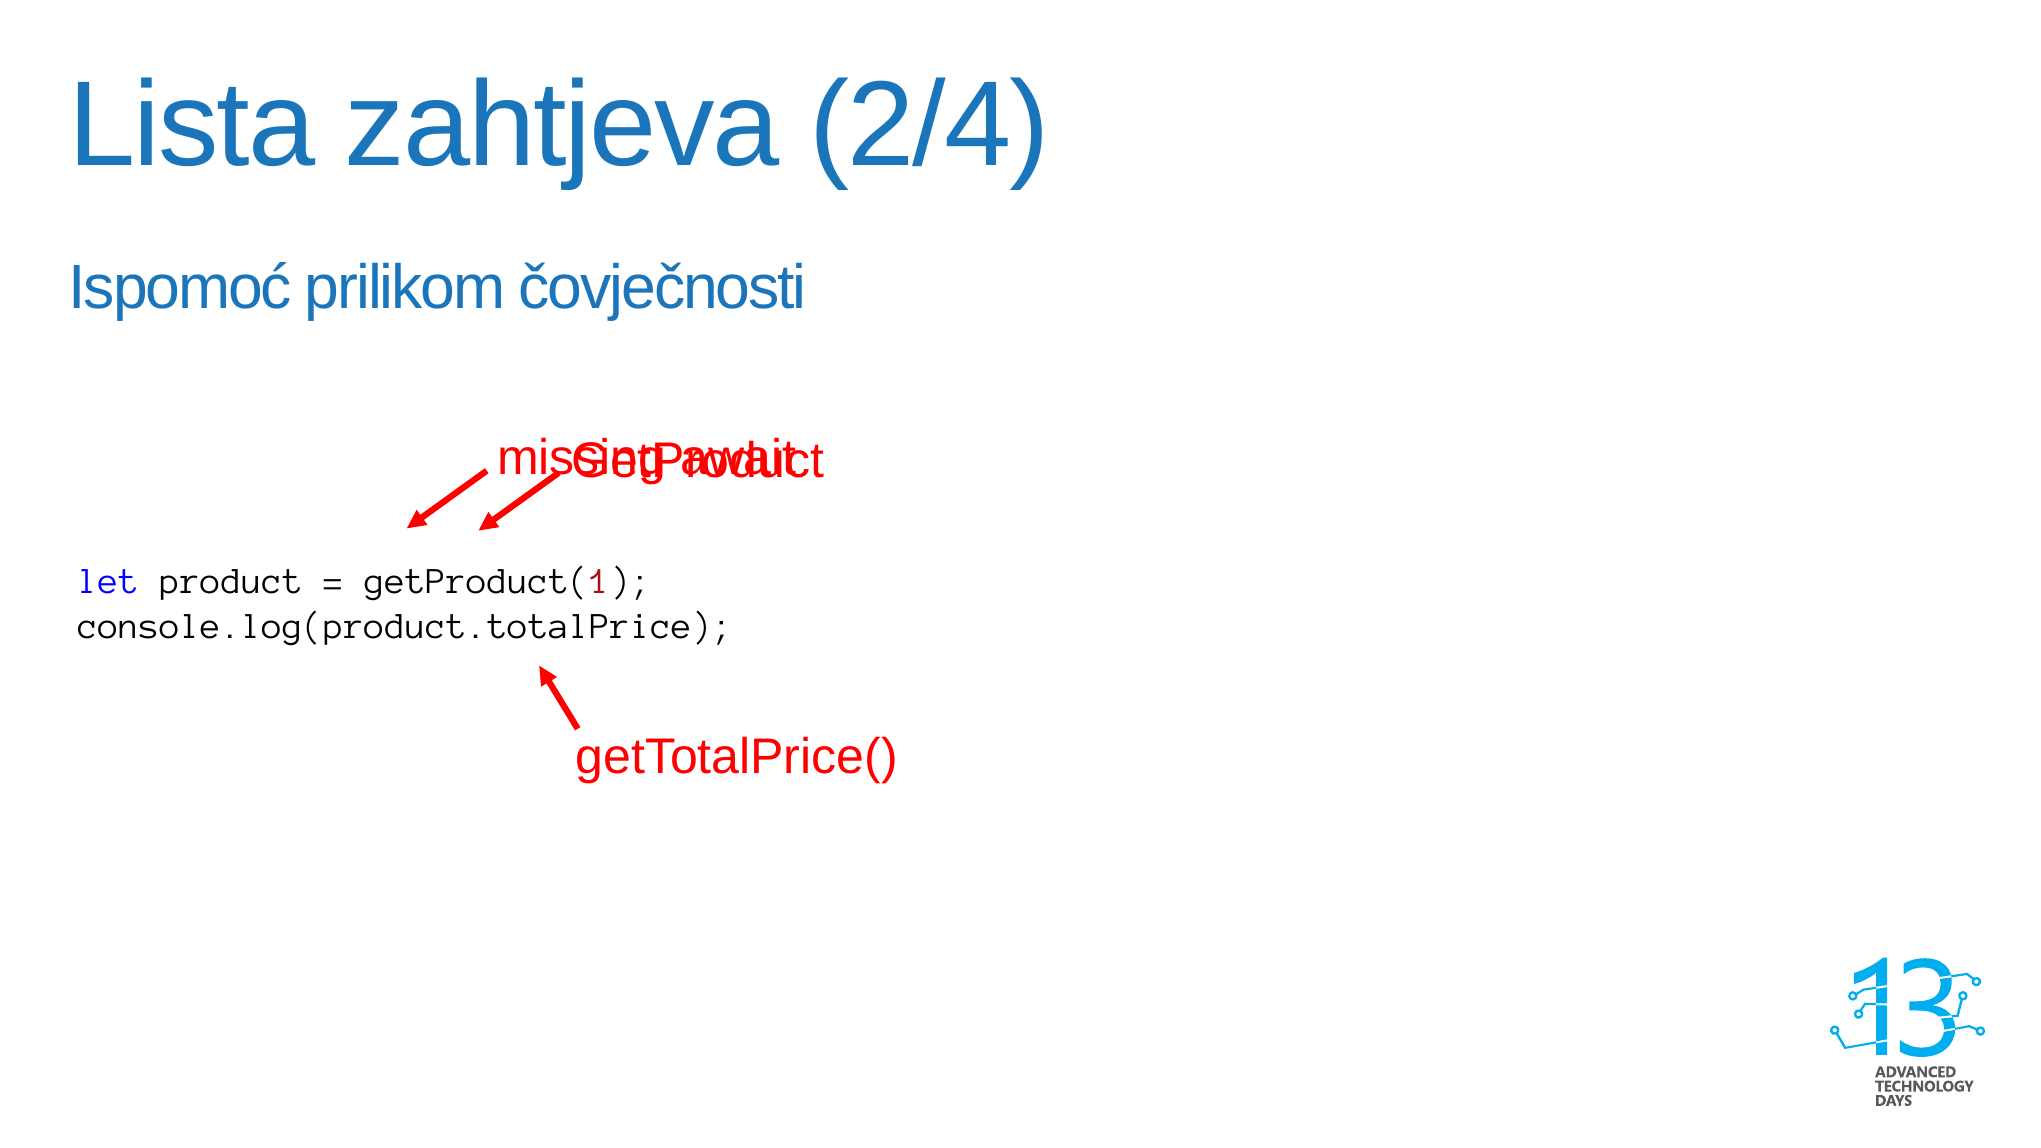

# Lista zahtjeva (2/4) Ispomoć prilikom čovječnosti
missing await
GetProduct
let product = getProduct(1);
console.log(product.totalPrice);
getTotalPrice()